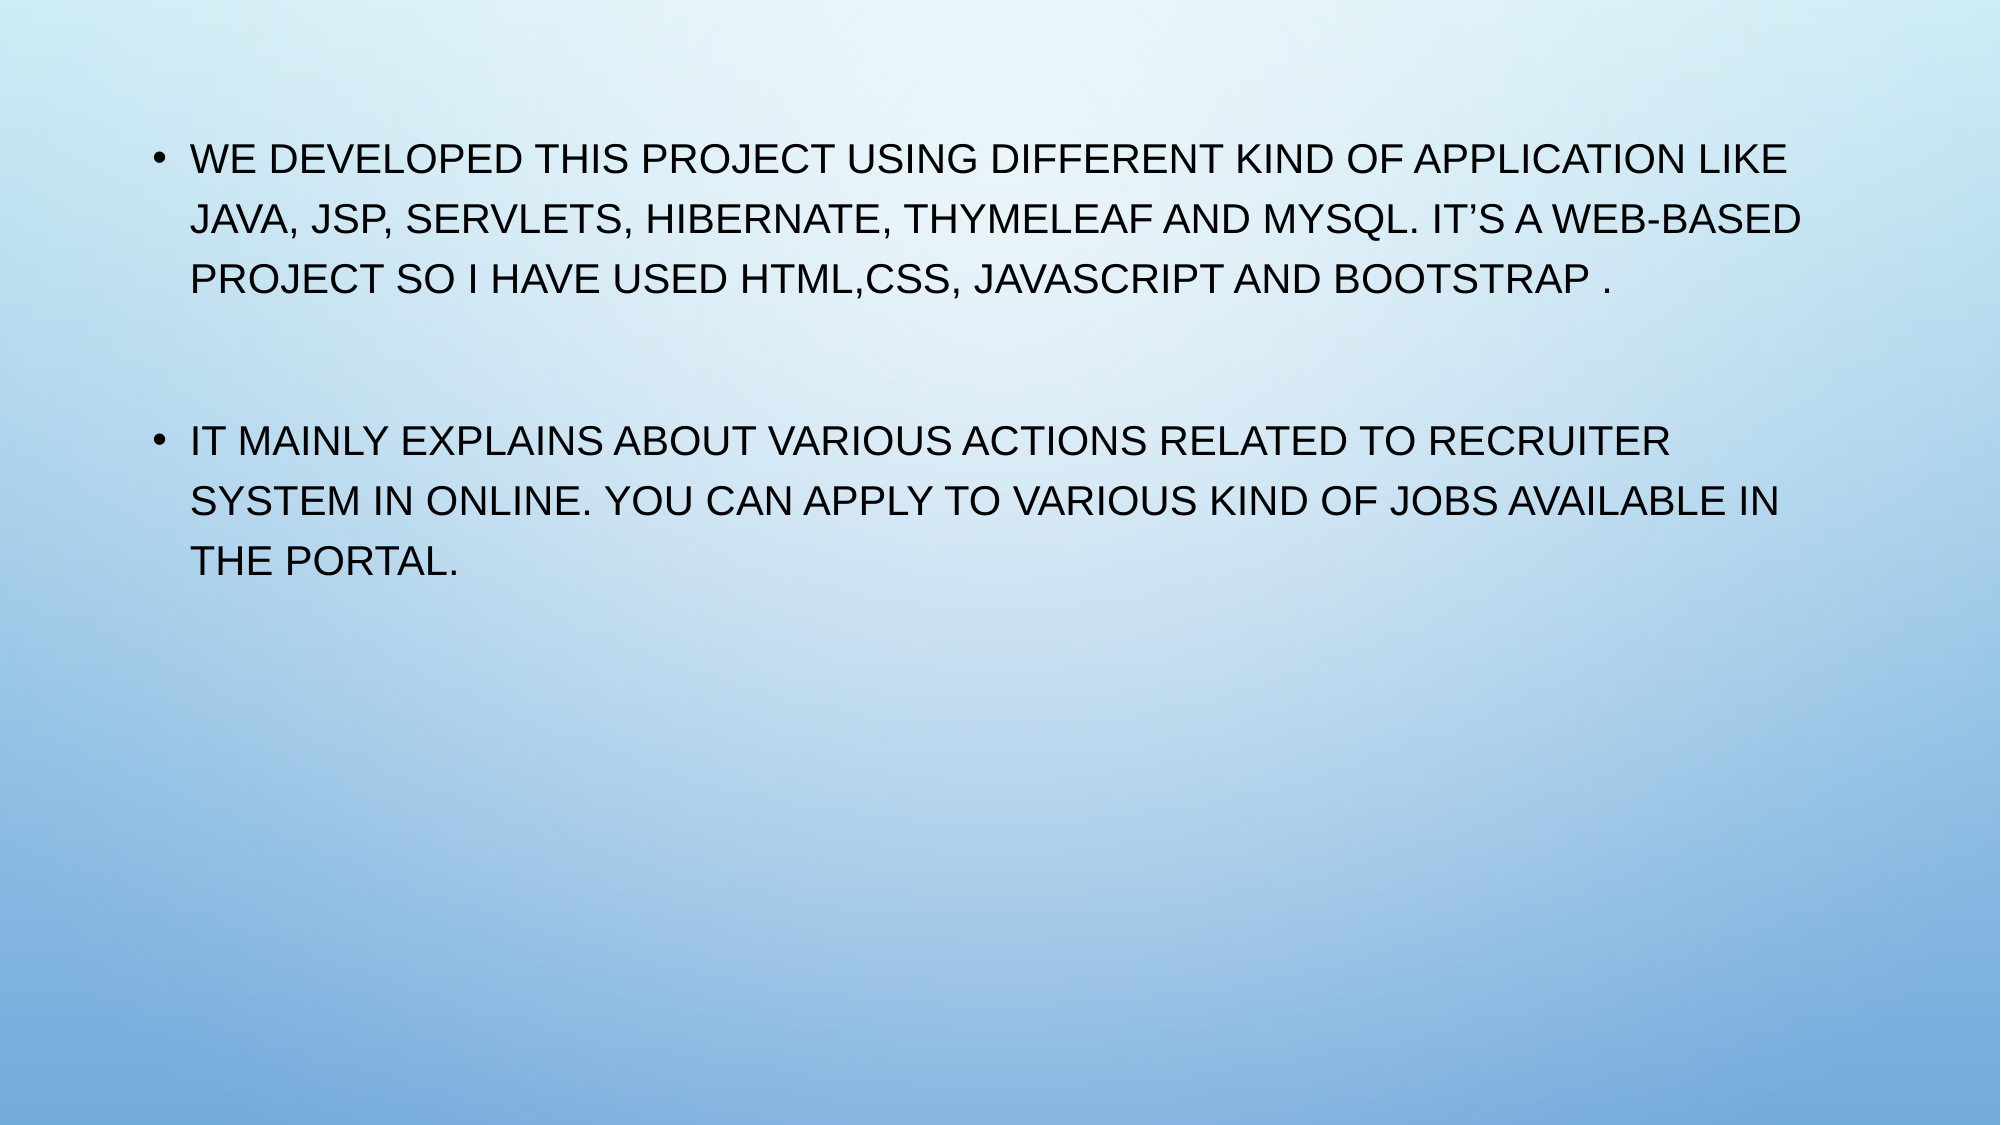

WE developed this project using different kind of application like Java, JSP, Servlets, Hibernate, Thymeleaf and MySQL. It’s a web-based project so I have used HTML,CSS, JavaScript and Bootstrap .

It mainly explains about various actions related to recruiter system in online. You can apply to various kind of jobs available in the portal.